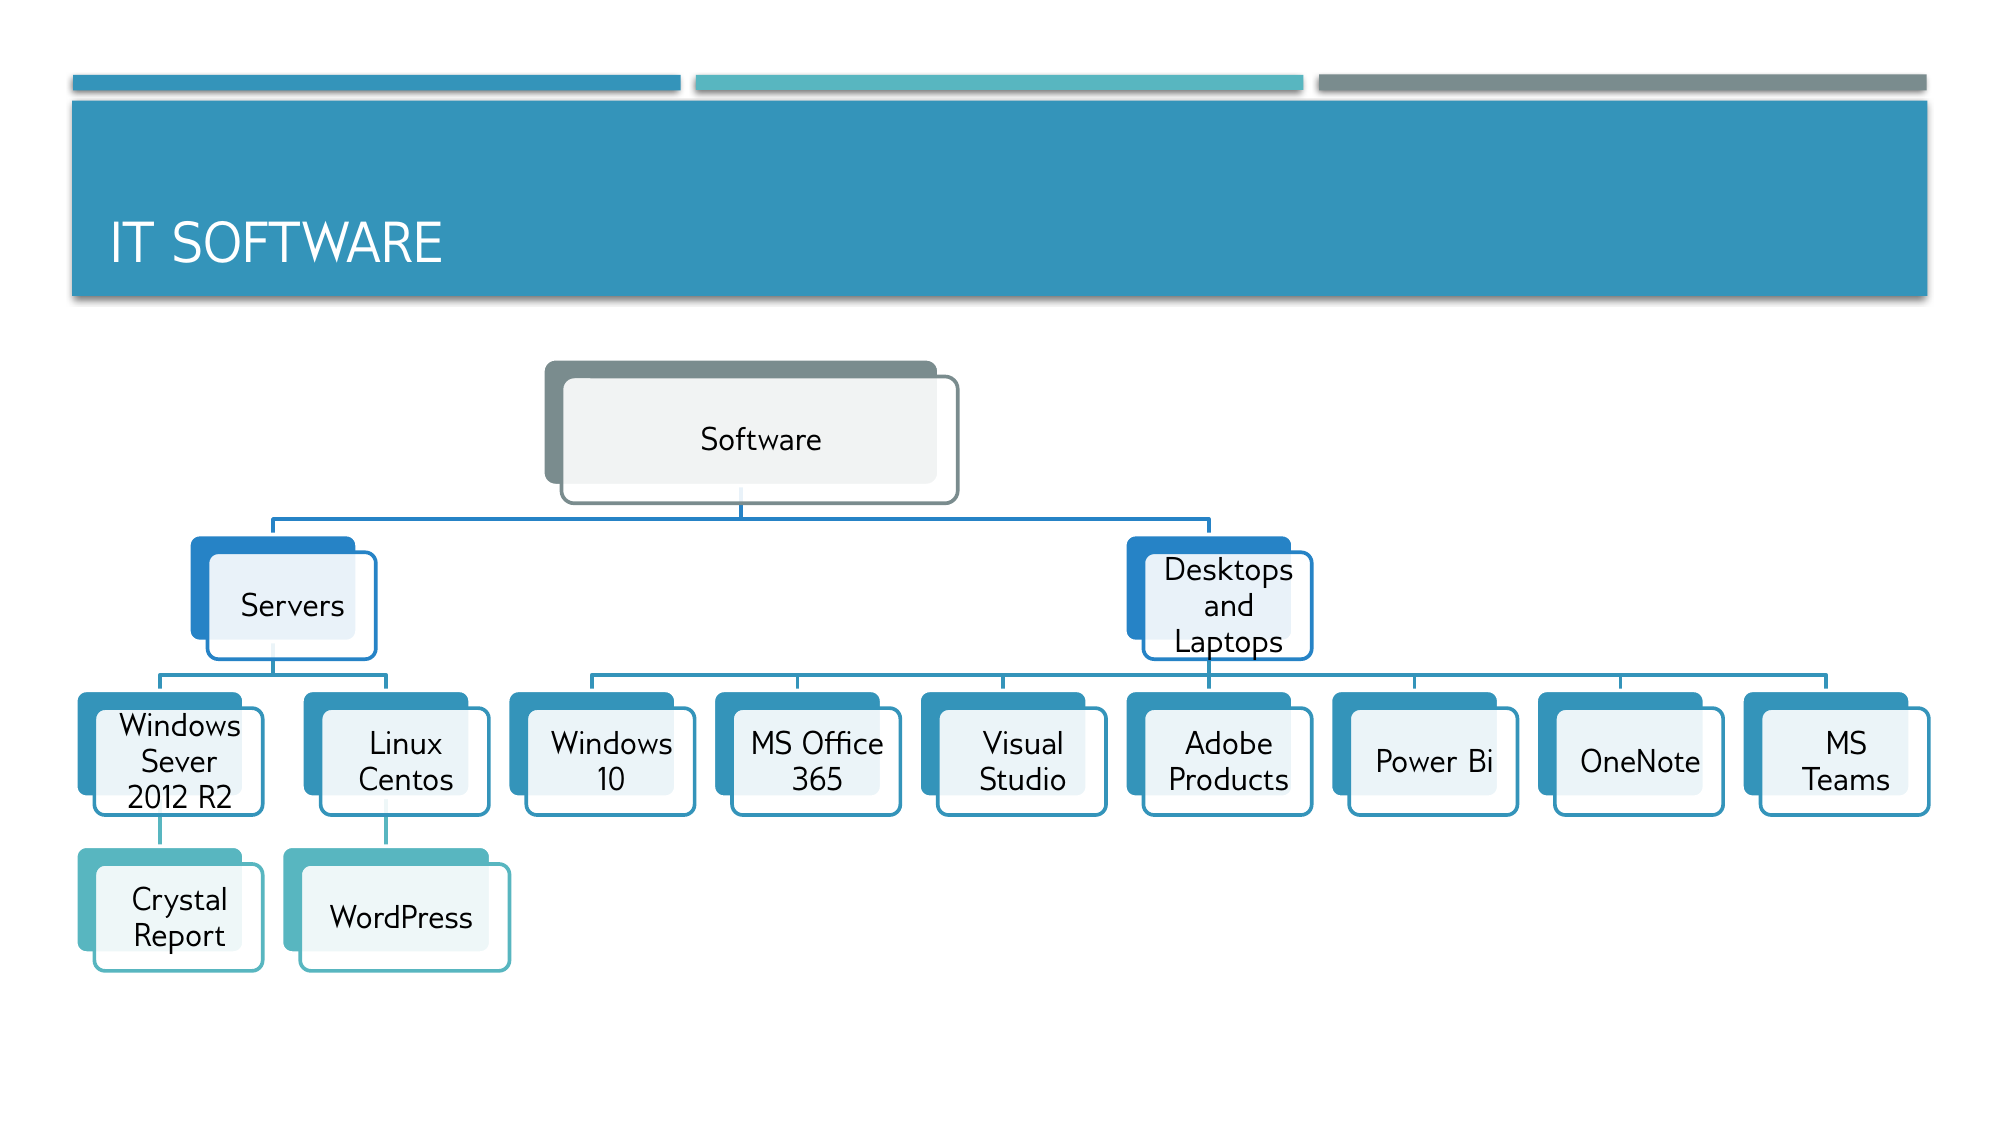

# It Software
Software
Servers
Windows Sever 2012 R2
Crystal Report
Linux Centos
WordPress
Desktops and Laptops
Windows 10
MS Office 365
Visual Studio
Adobe Products
Power Bi
OneNote
MS Teams